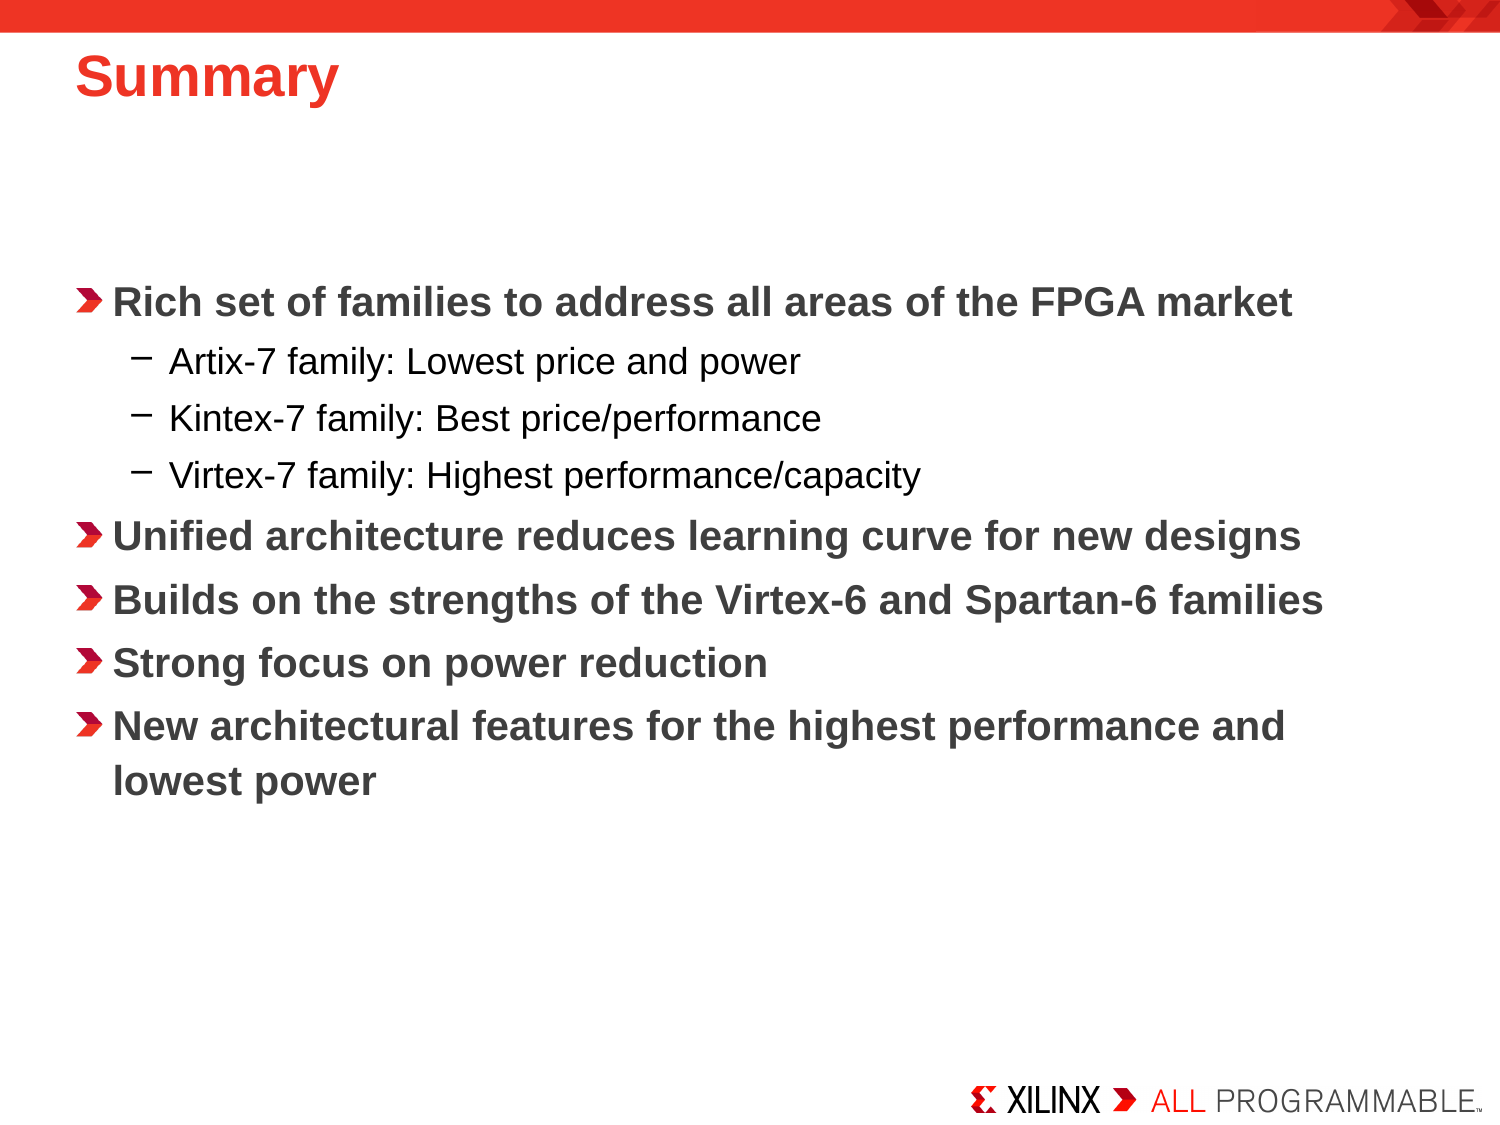

# Summary
Rich set of families to address all areas of the FPGA market
Artix-7 family: Lowest price and power
Kintex-7 family: Best price/performance
Virtex-7 family: Highest performance/capacity
Unified architecture reduces learning curve for new designs
Builds on the strengths of the Virtex-6 and Spartan-6 families
Strong focus on power reduction
New architectural features for the highest performance and lowest power